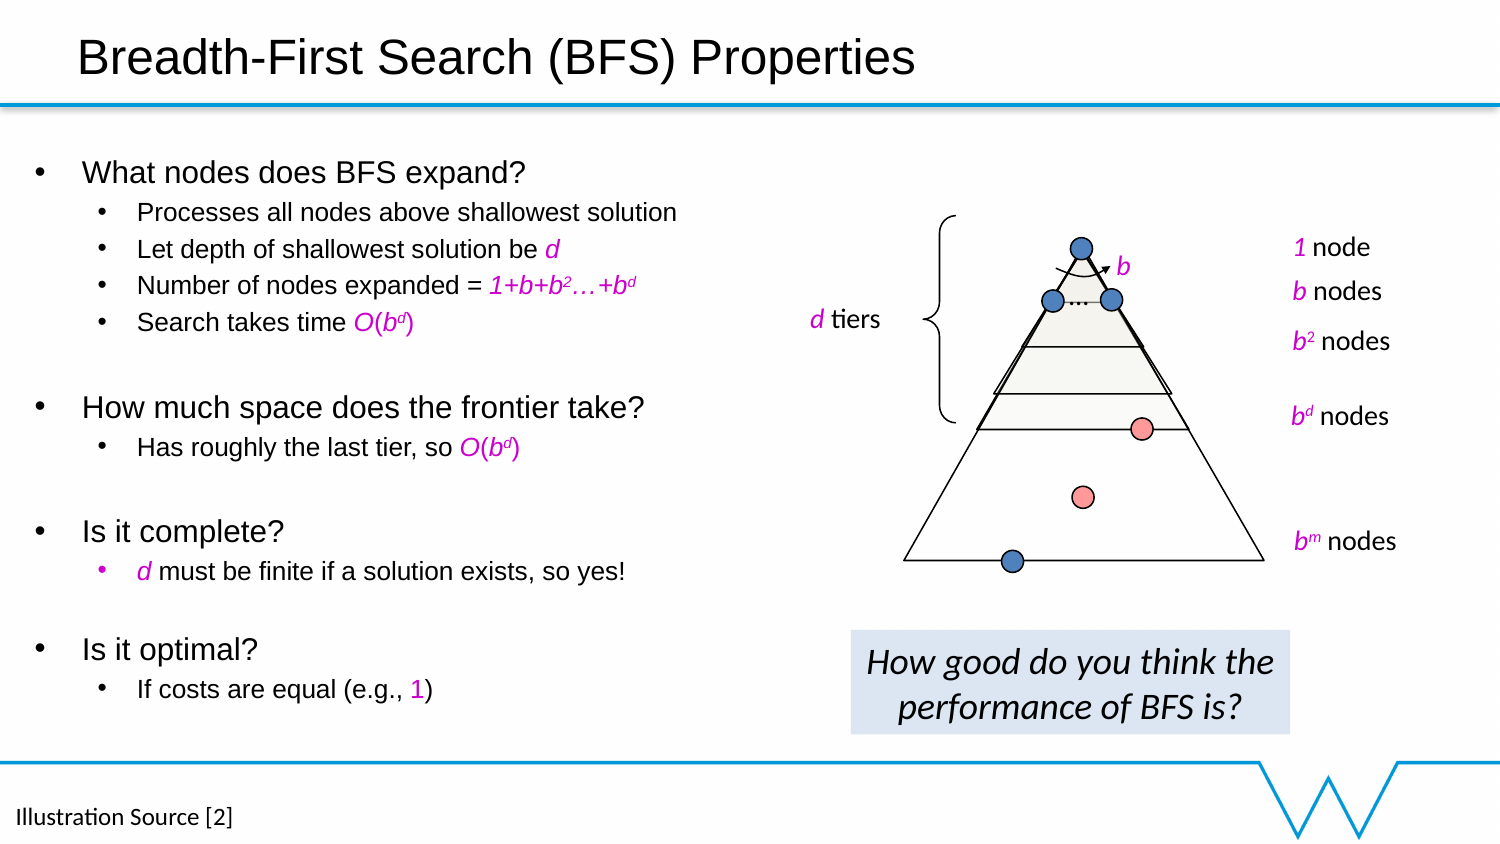

# Breadth-First Search (BFS) Properties
What nodes does BFS expand?
Processes all nodes above shallowest solution
Let depth of shallowest solution be d
Number of nodes expanded = 1+b+b2…+bd
Search takes time O(bd)

How much space does the frontier take?
Has roughly the last tier, so O(bd)

Is it complete?
d must be finite if a solution exists, so yes!

Is it optimal?
If costs are equal (e.g., 1)

1 node

b

b nodes
…

d tiers
b2 nodes
bd nodes

bm nodes

How good do you think the performance of BFS is?
Illustration Source [2]